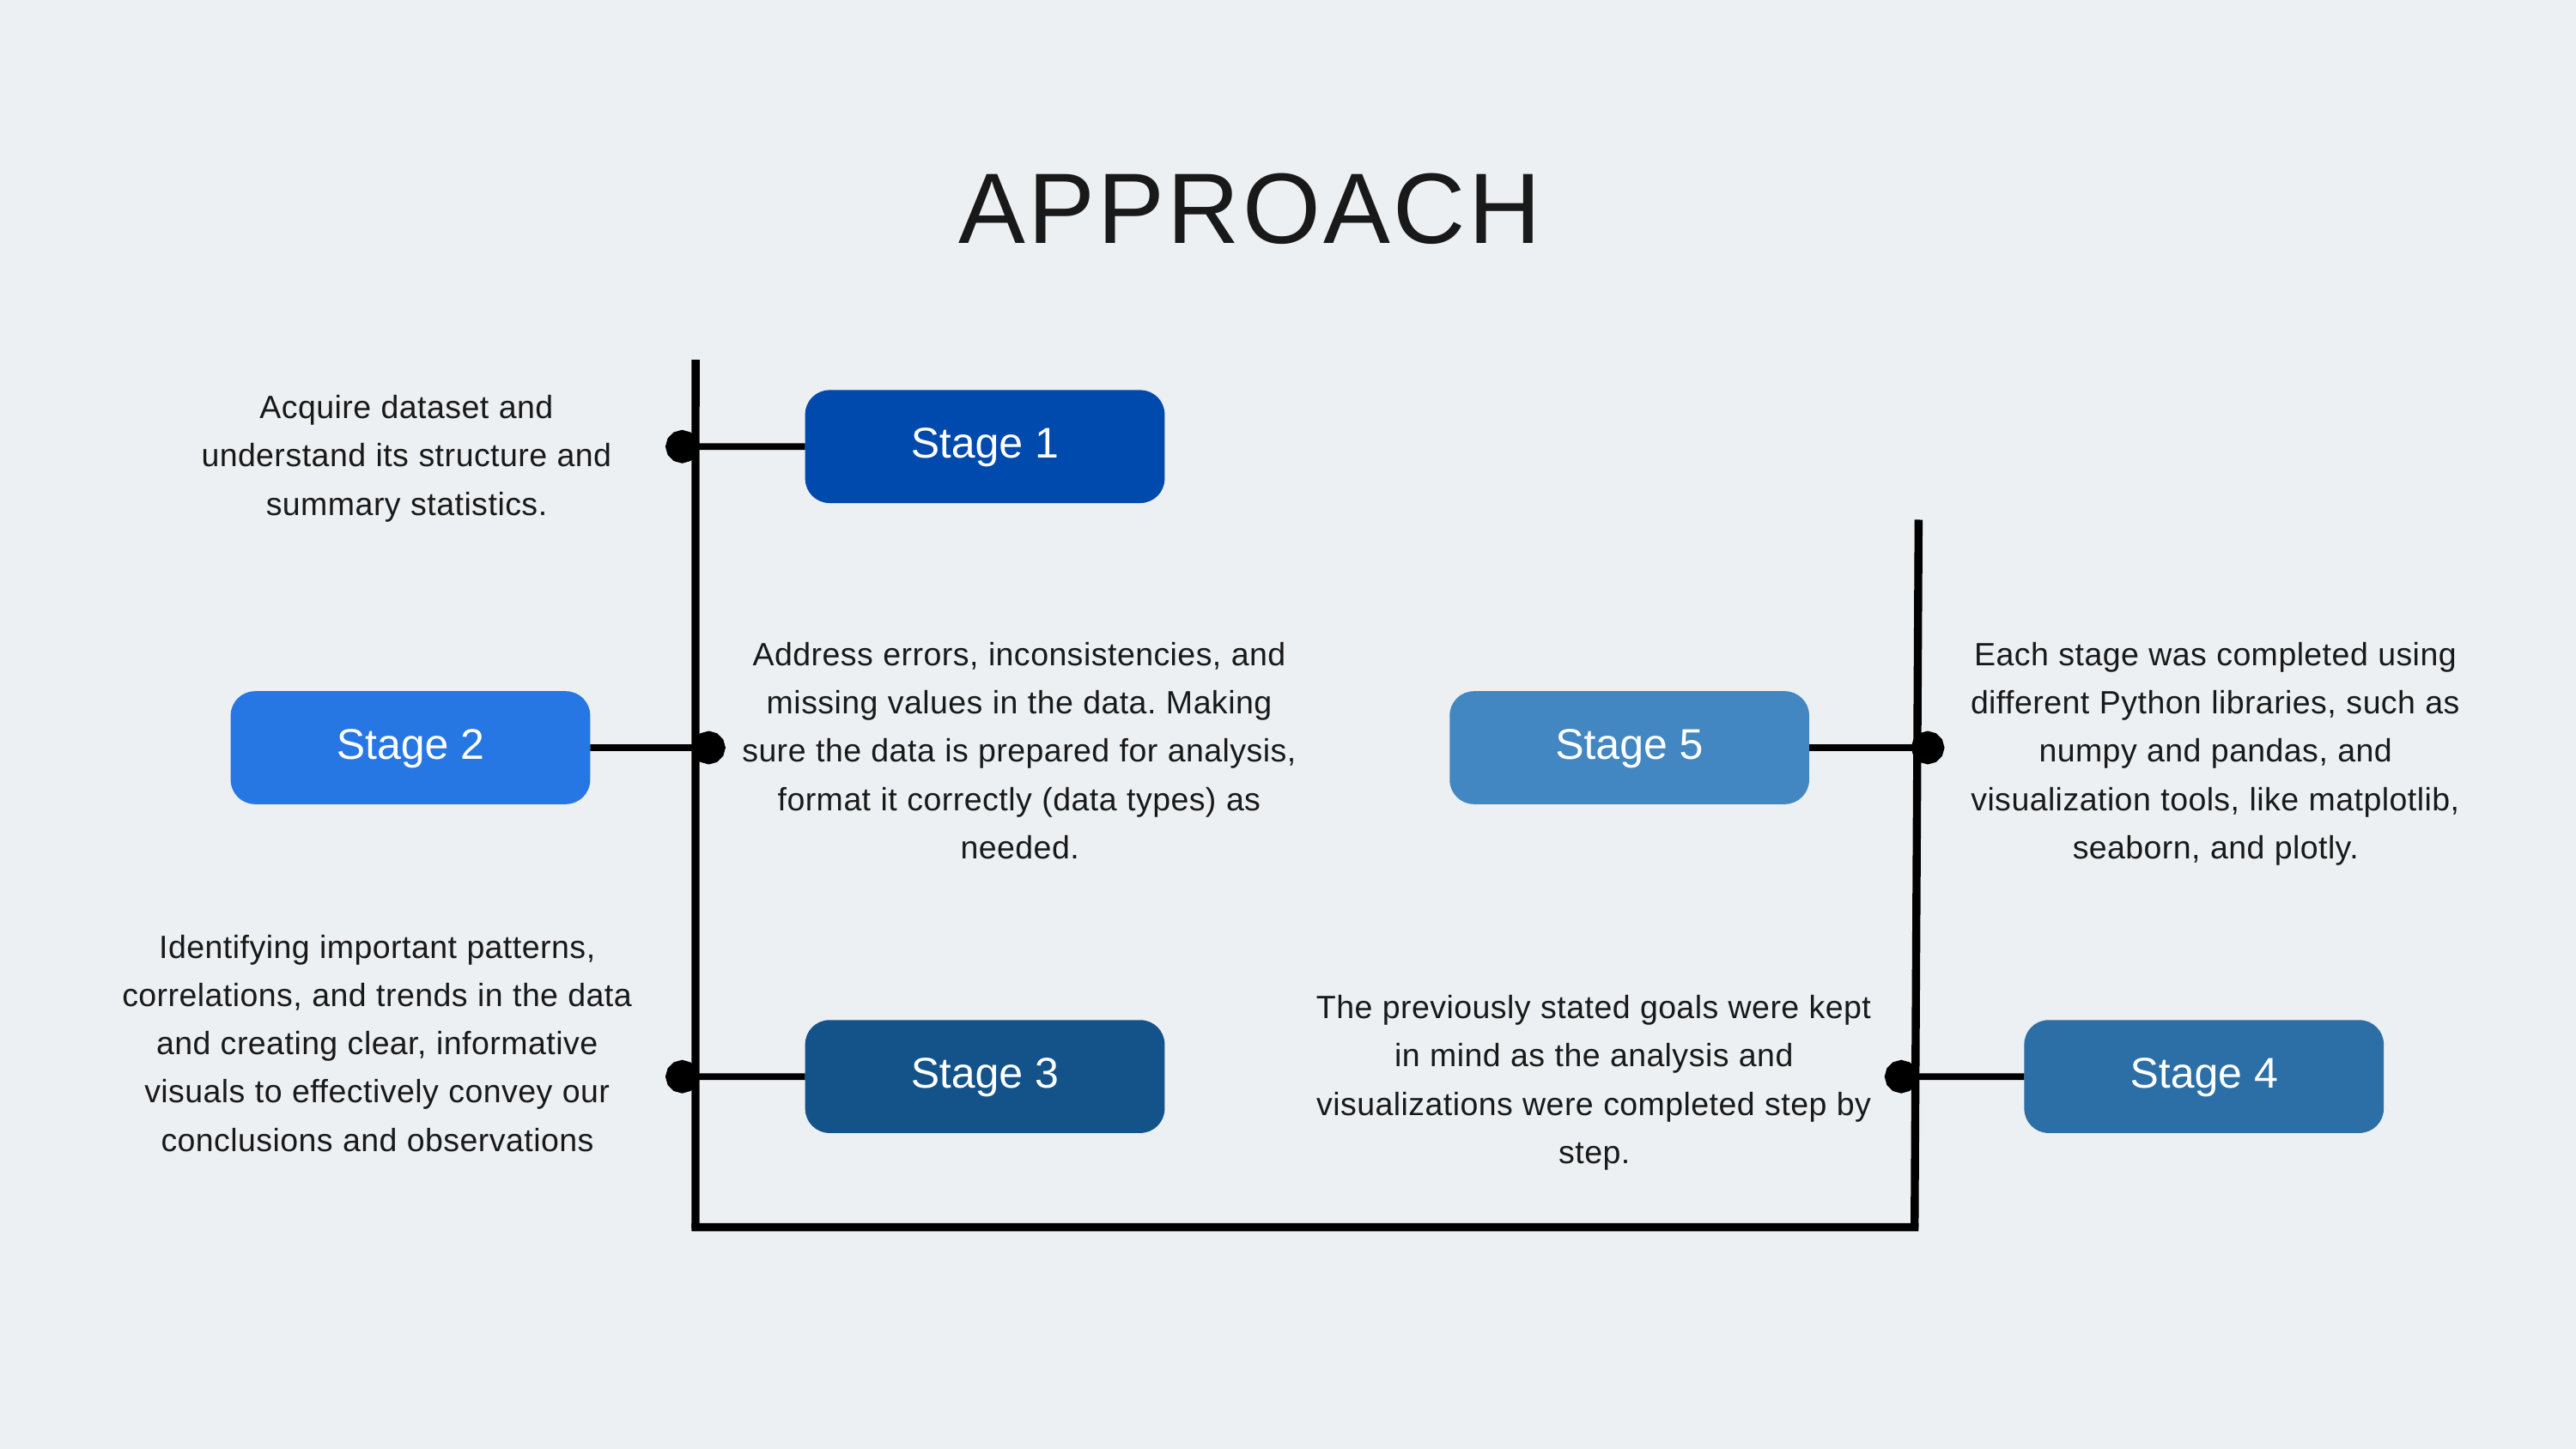

APPROACH

Acquire dataset and understand its structure and summary statistics.

Stage 1

Address errors, inconsistencies, and missing values in the data. Making sure the data is prepared for analysis, format it correctly (data types) as needed.
Each stage was completed using different Python libraries, such as numpy and pandas, and visualization tools, like matplotlib, seaborn, and plotly.

Stage 2

Stage 5

Identifying important patterns, correlations, and trends in the data and creating clear, informative visuals to effectively convey our conclusions and observations
The previously stated goals were kept in mind as the analysis and visualizations were completed step by step.

Stage 3

Stage 4